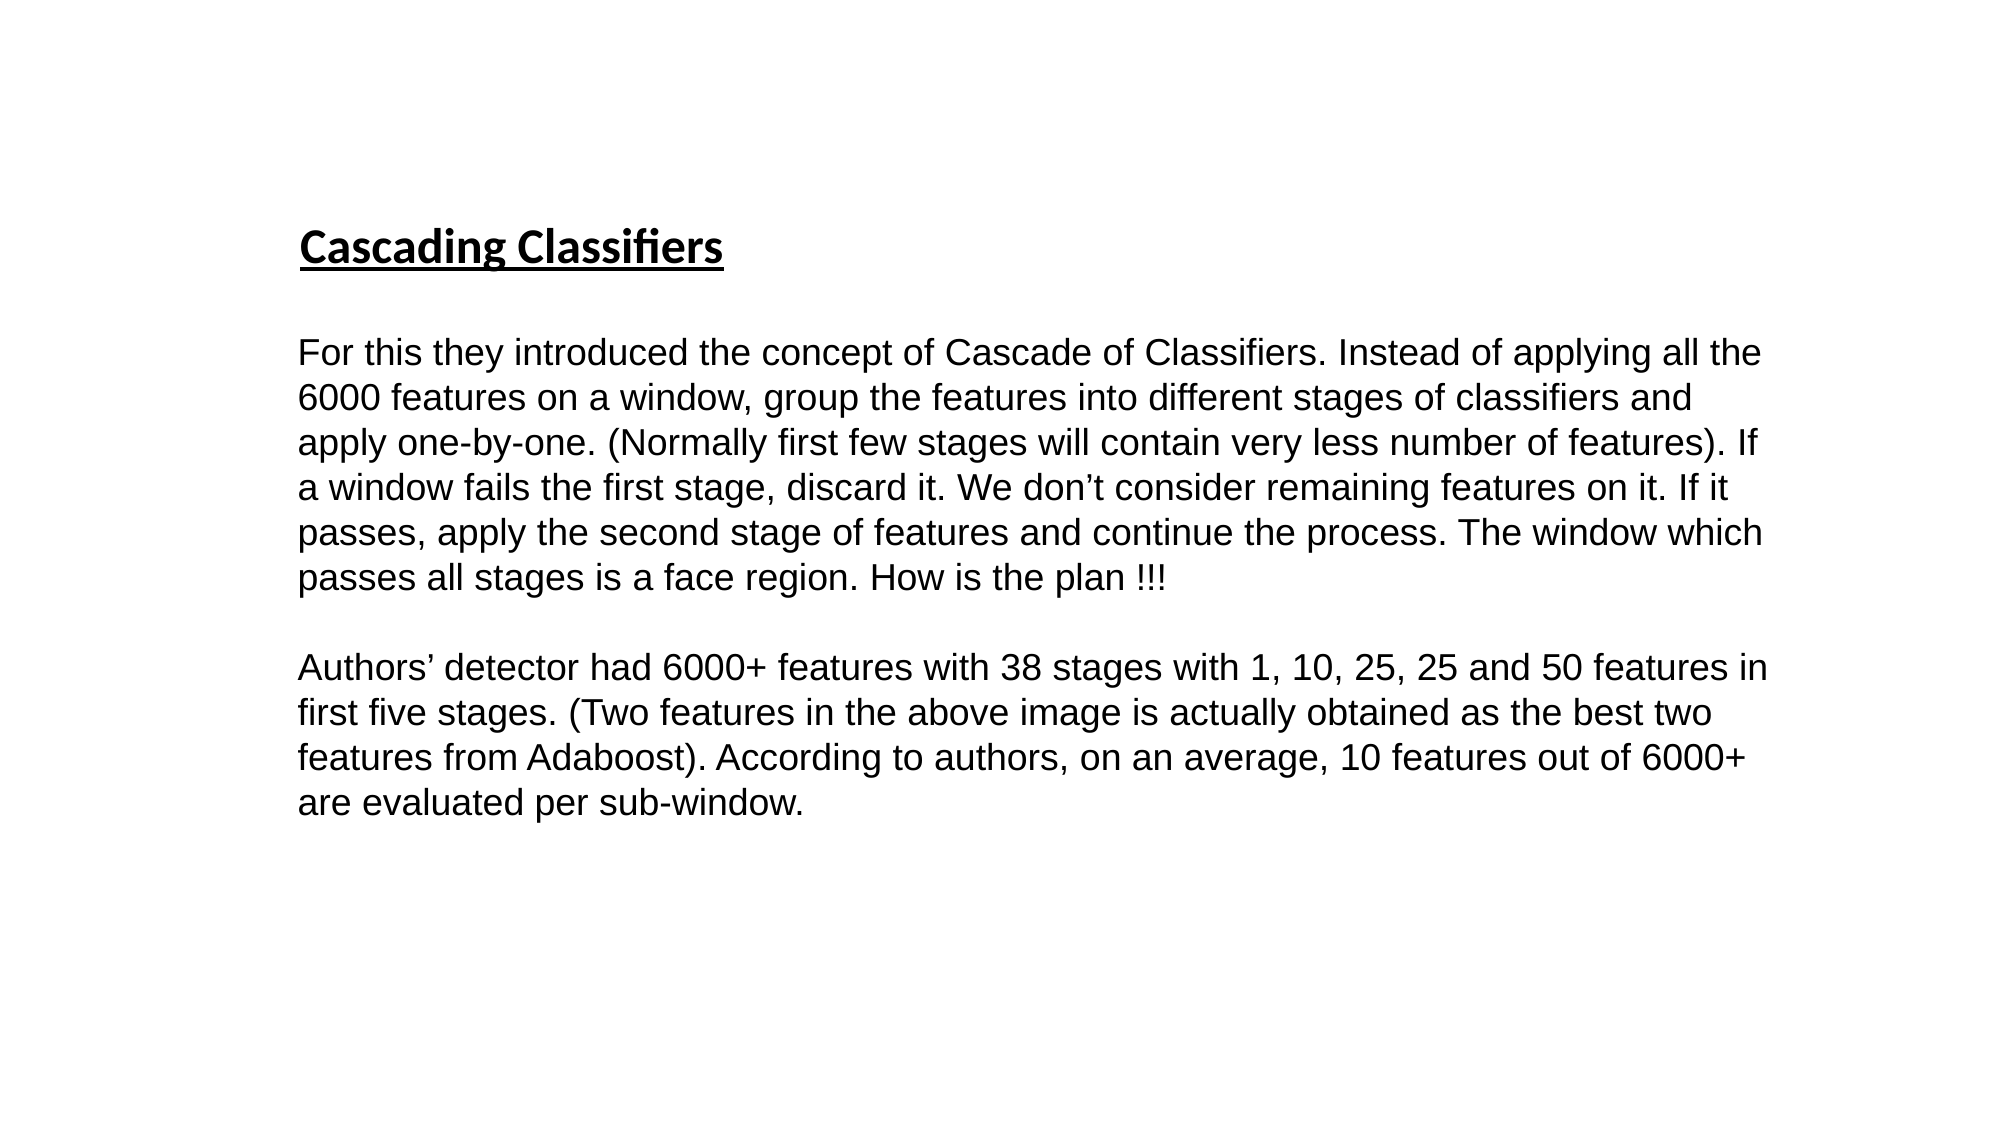

Cascading Classifiers
For this they introduced the concept of Cascade of Classifiers. Instead of applying all the 6000 features on a window, group the features into different stages of classifiers and apply one-by-one. (Normally first few stages will contain very less number of features). If a window fails the first stage, discard it. We don’t consider remaining features on it. If it passes, apply the second stage of features and continue the process. The window which passes all stages is a face region. How is the plan !!!

Authors’ detector had 6000+ features with 38 stages with 1, 10, 25, 25 and 50 features in first five stages. (Two features in the above image is actually obtained as the best two features from Adaboost). According to authors, on an average, 10 features out of 6000+ are evaluated per sub-window.